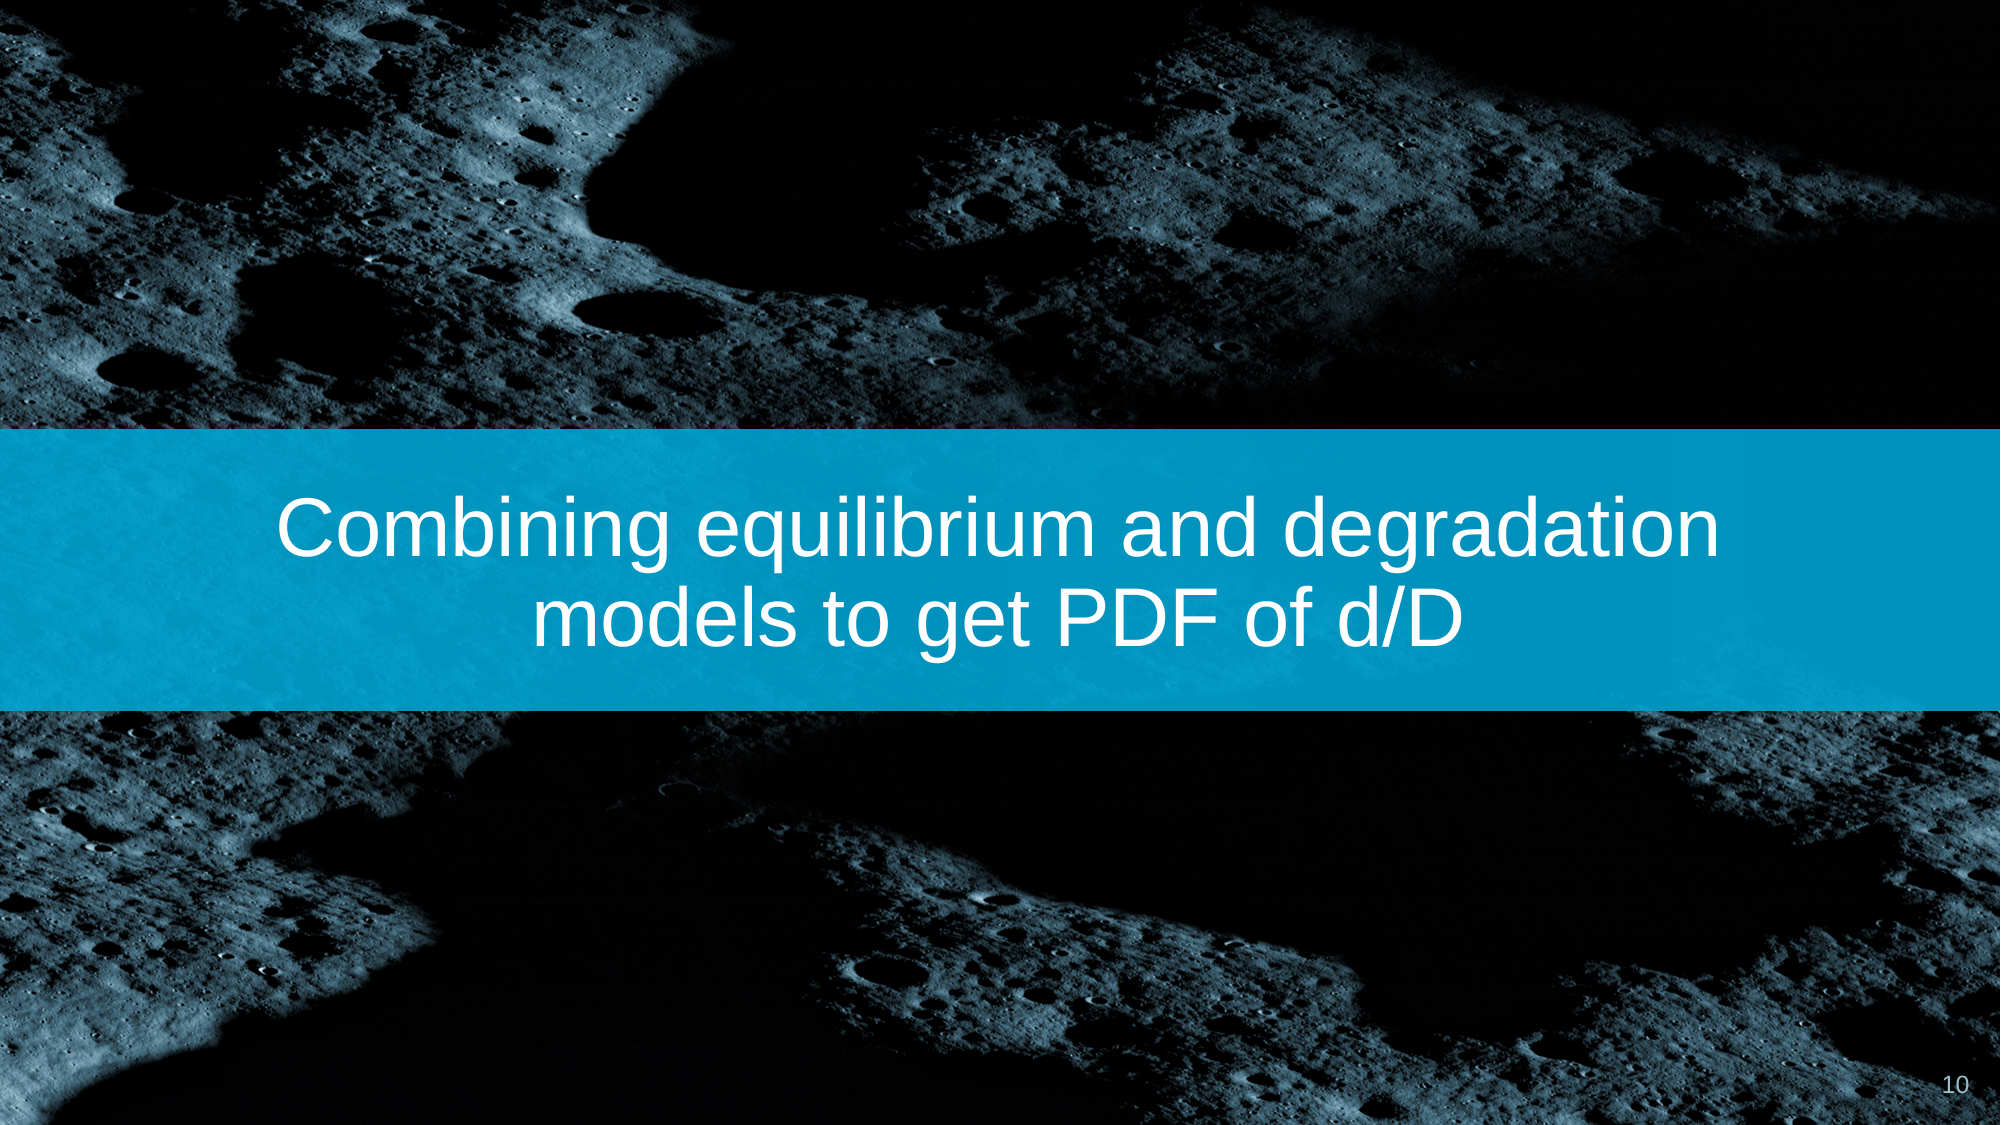

# Combining equilibrium and degradation models to get PDF of d/D
10